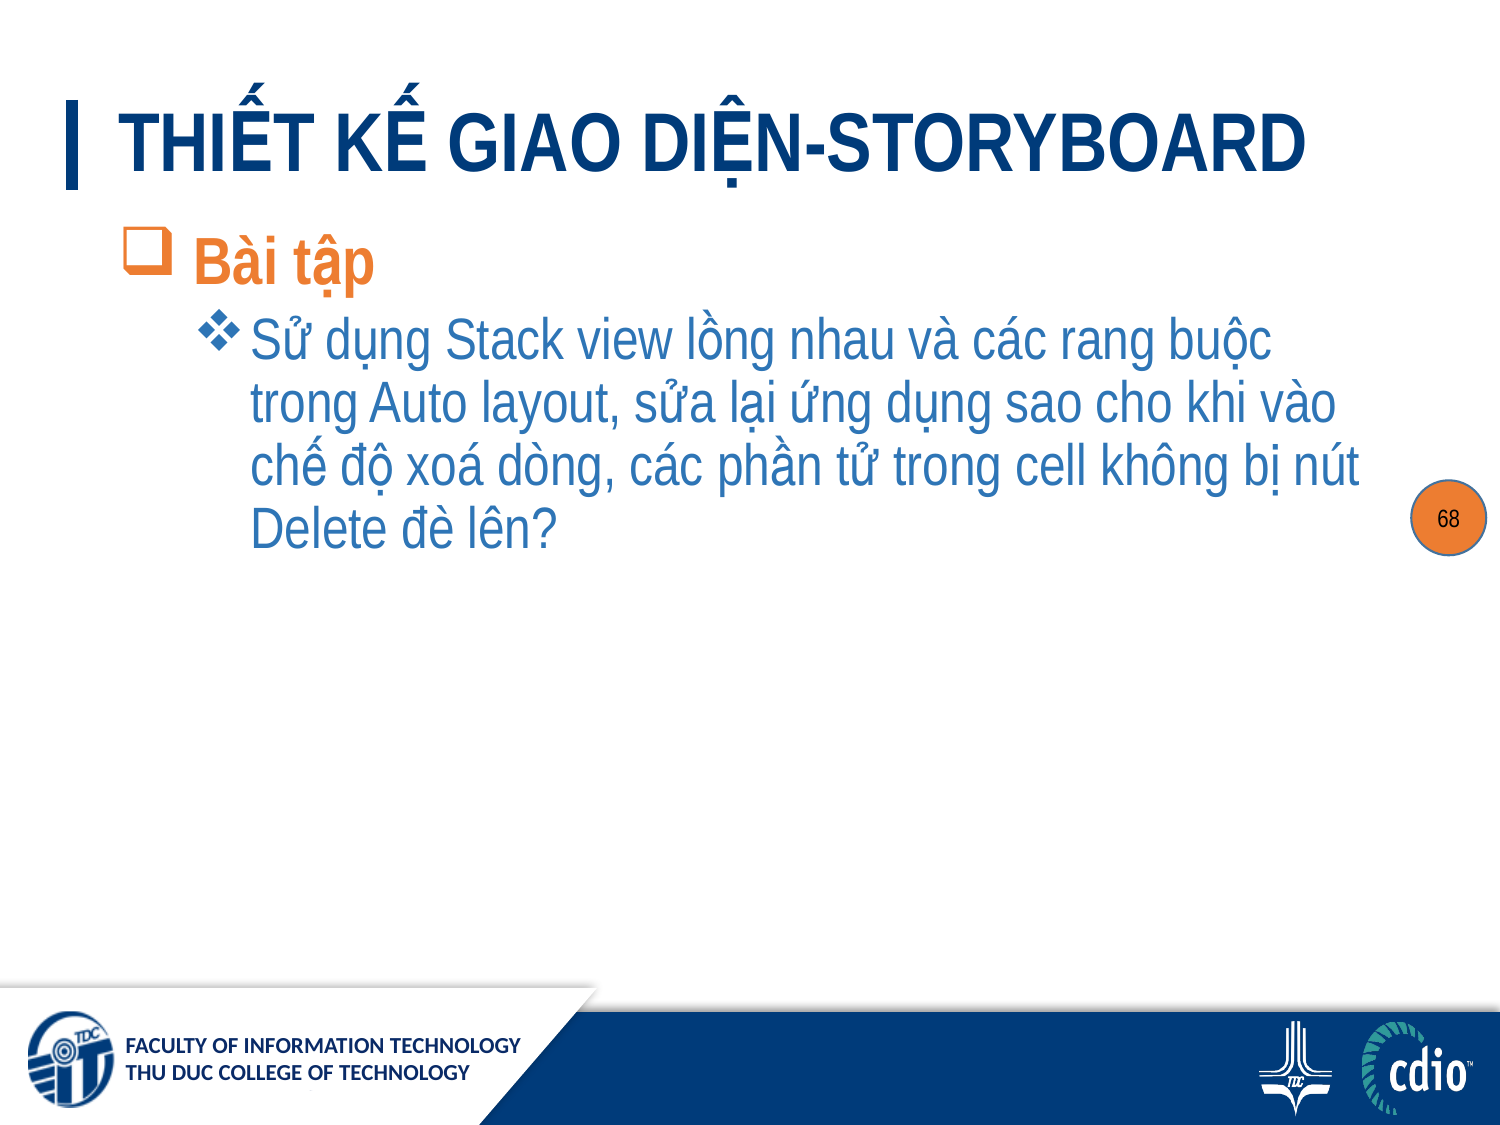

# THIẾT KẾ GIAO DIỆN-STORYBOARD
 Bài tập
Sử dụng Stack view lồng nhau và các rang buộc trong Auto layout, sửa lại ứng dụng sao cho khi vào chế độ xoá dòng, các phần tử trong cell không bị nút Delete đè lên?